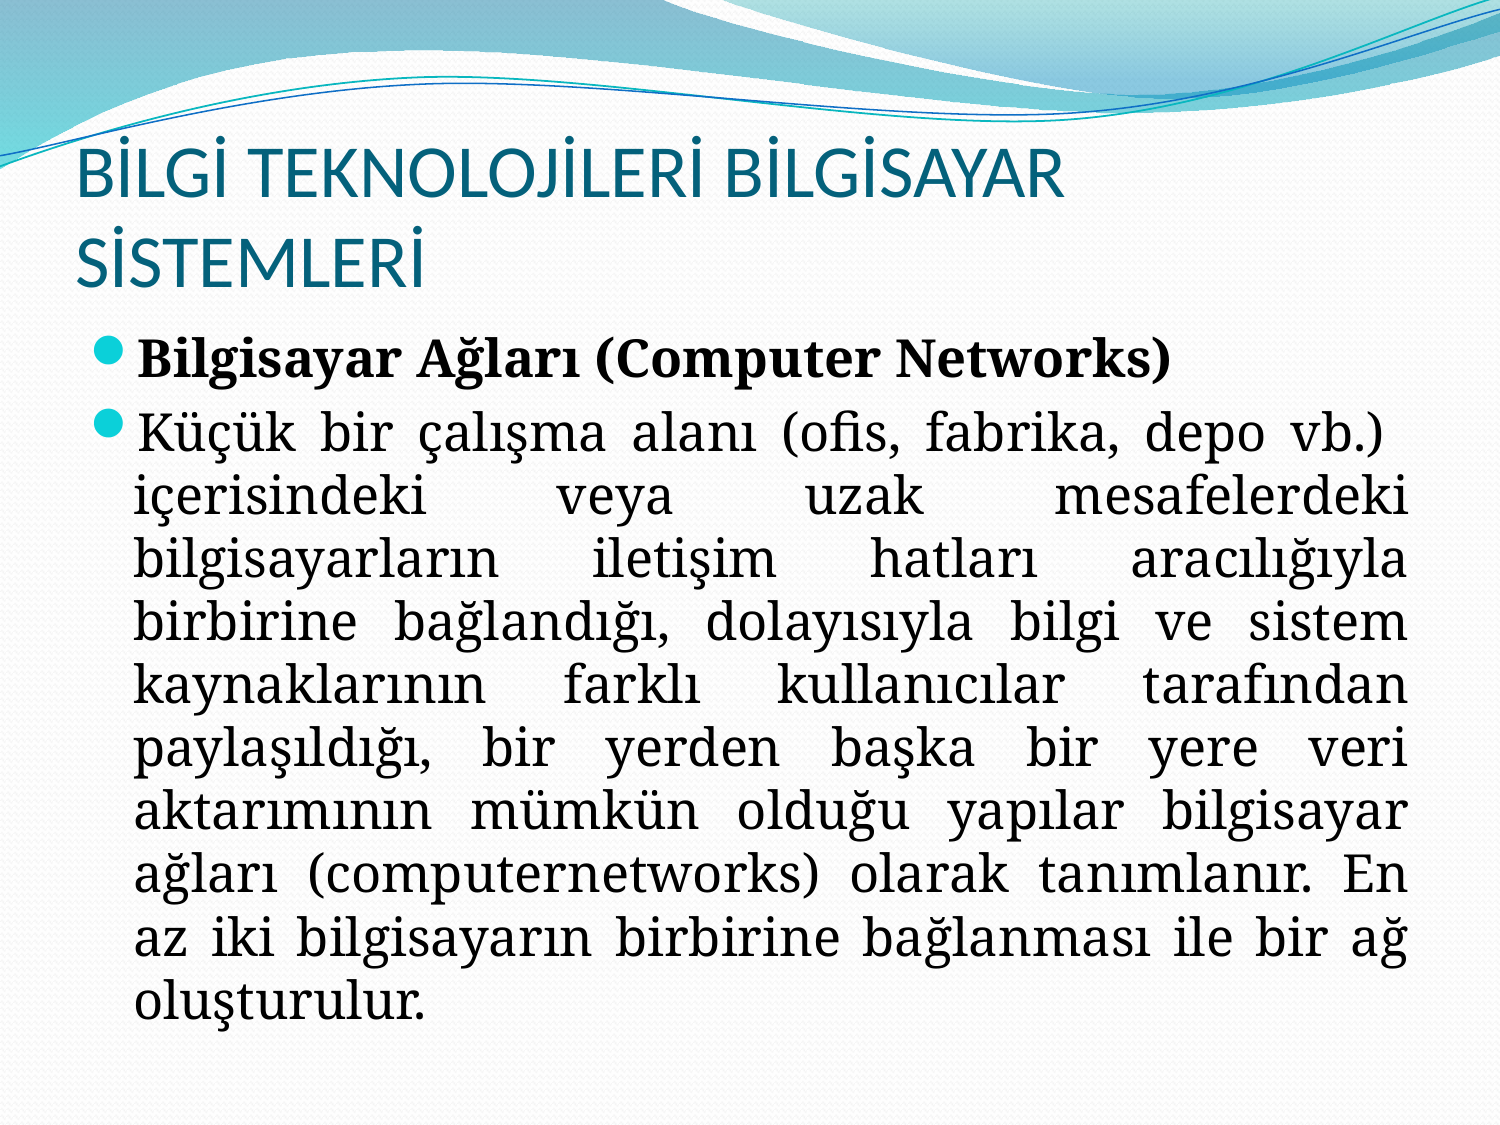

# BİLGİ TEKNOLOJİLERİ BİLGİSAYAR SİSTEMLERİ
Bilgisayar Ağları (Computer Networks)
Küçük bir çalışma alanı (ofis, fabrika, depo vb.)  içerisindeki veya uzak mesafelerdeki bilgisayarların iletişim hatları aracılığıyla birbirine bağlandığı, dolayısıyla bilgi ve sistem kaynaklarının farklı kullanıcılar tarafından paylaşıldığı, bir yerden başka bir yere veri aktarımının mümkün olduğu yapılar bilgisayar ağları (computernetworks) olarak tanımlanır. En az iki bilgisayarın birbirine bağlanması ile bir ağ oluşturulur.